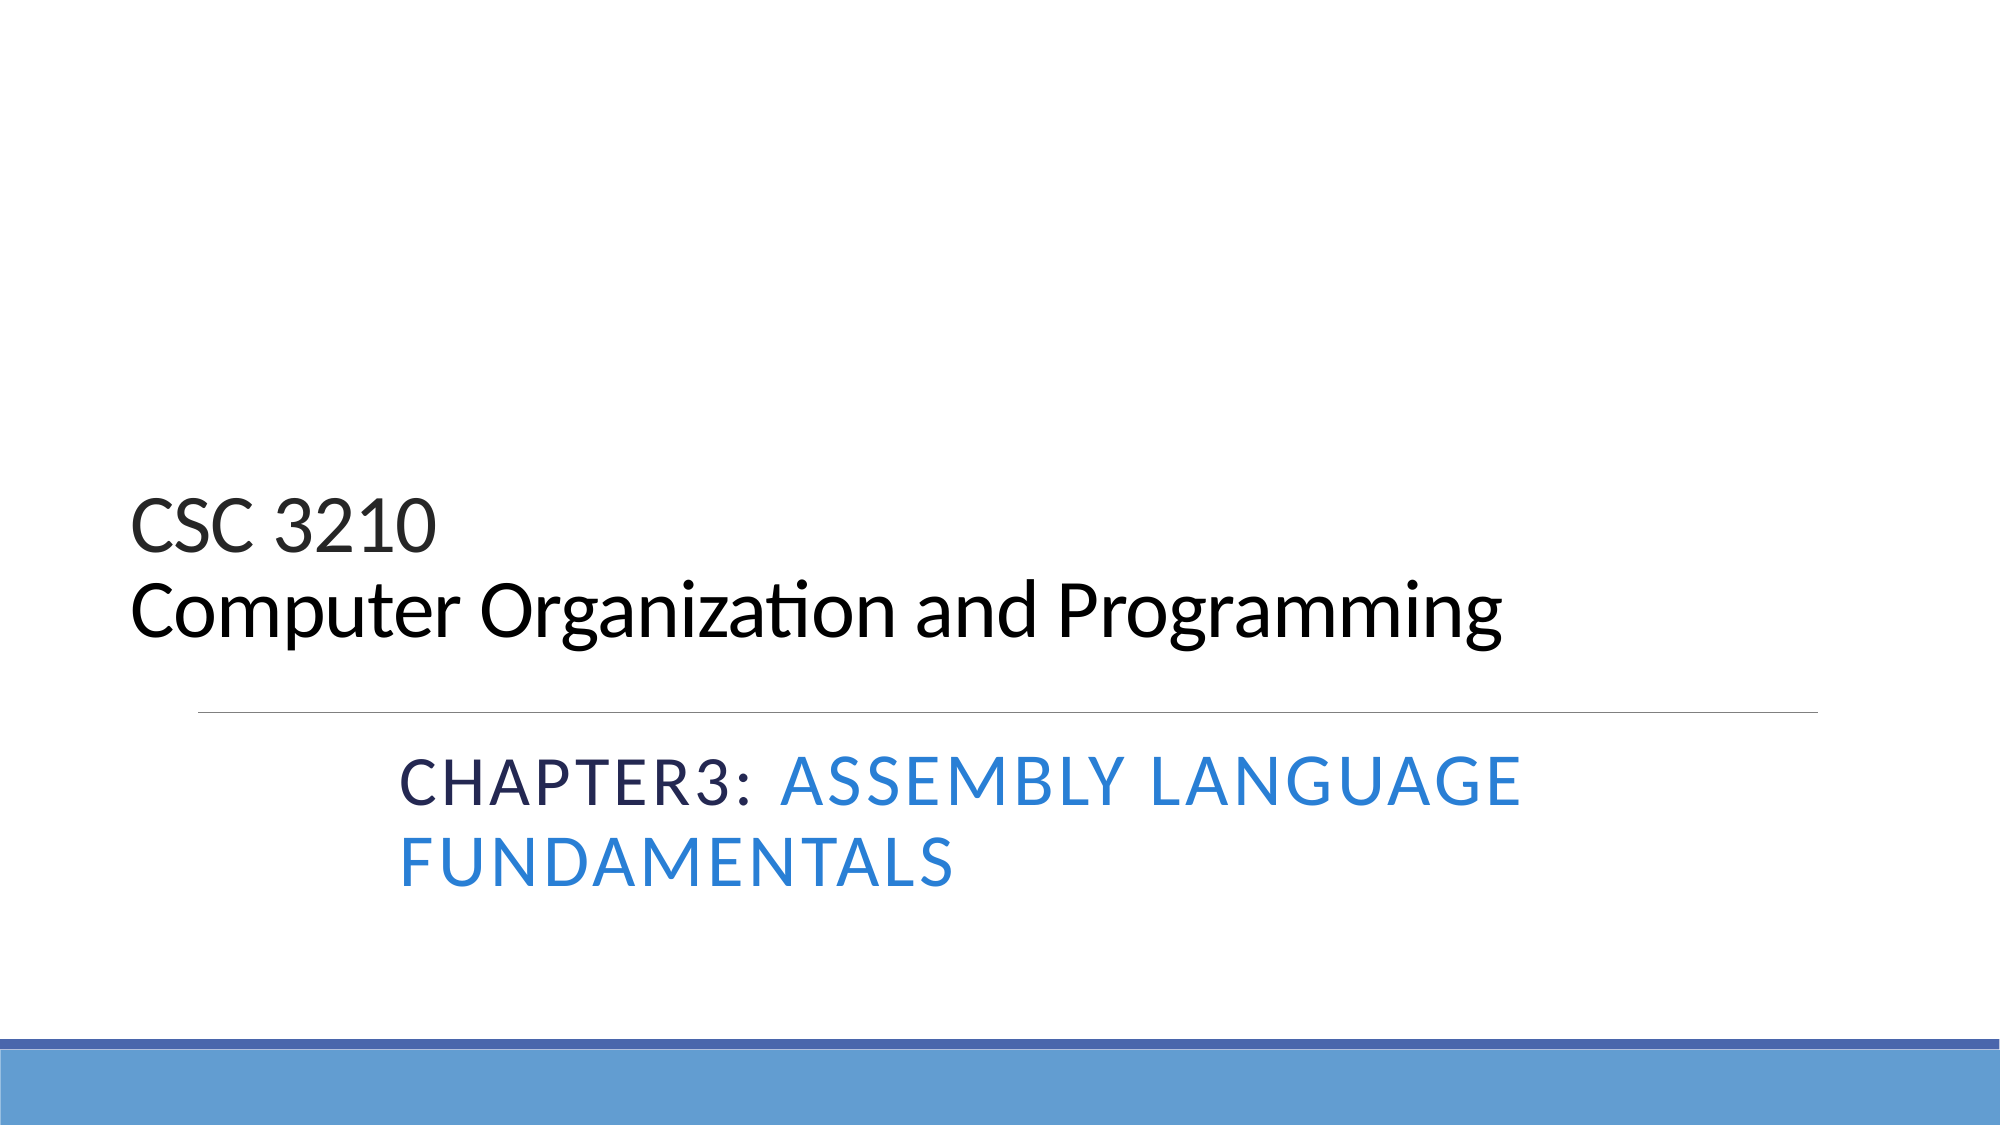

# CSC 3210 Computer Organization and Programming
Chapter3: Assembly Language Fundamentals